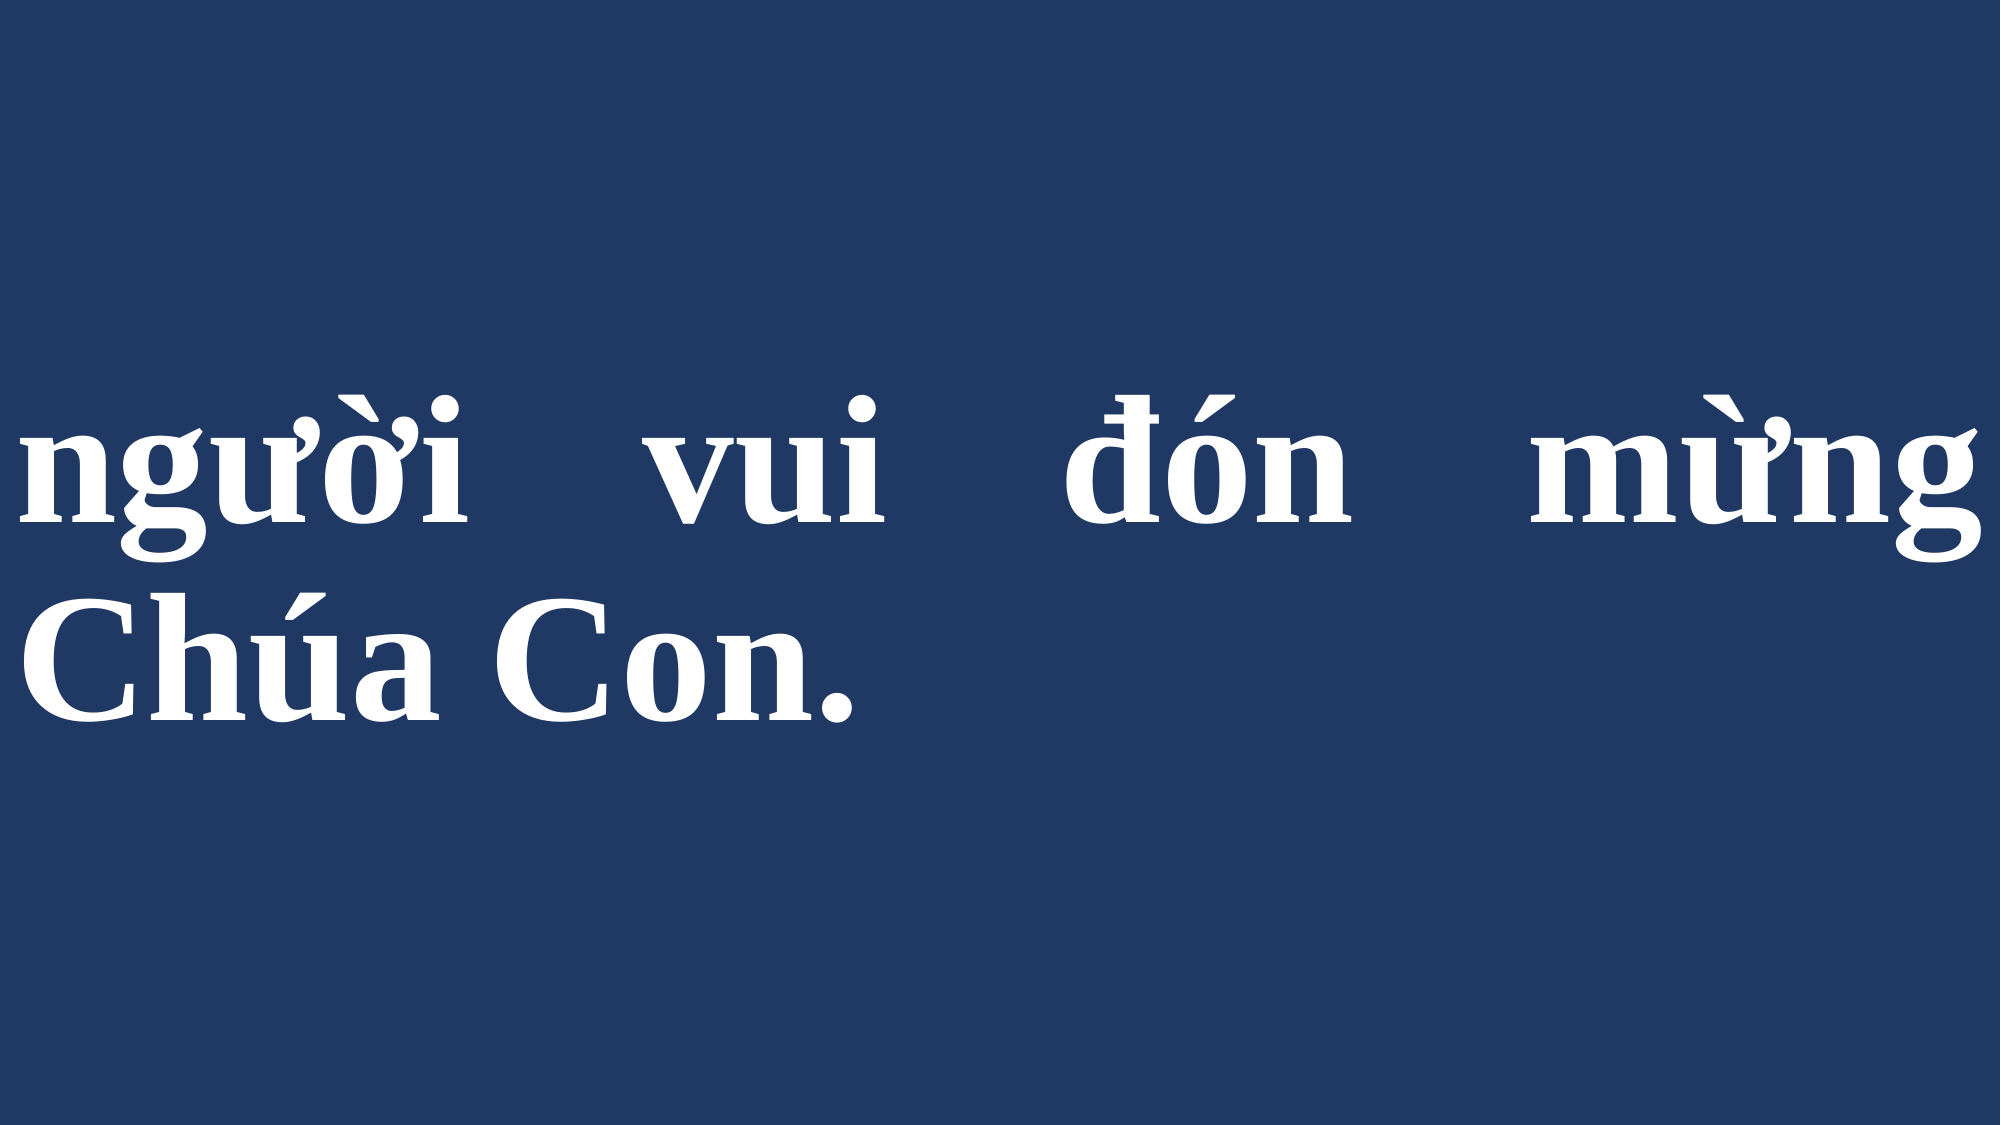

# người vui đón mừng Chúa Con.